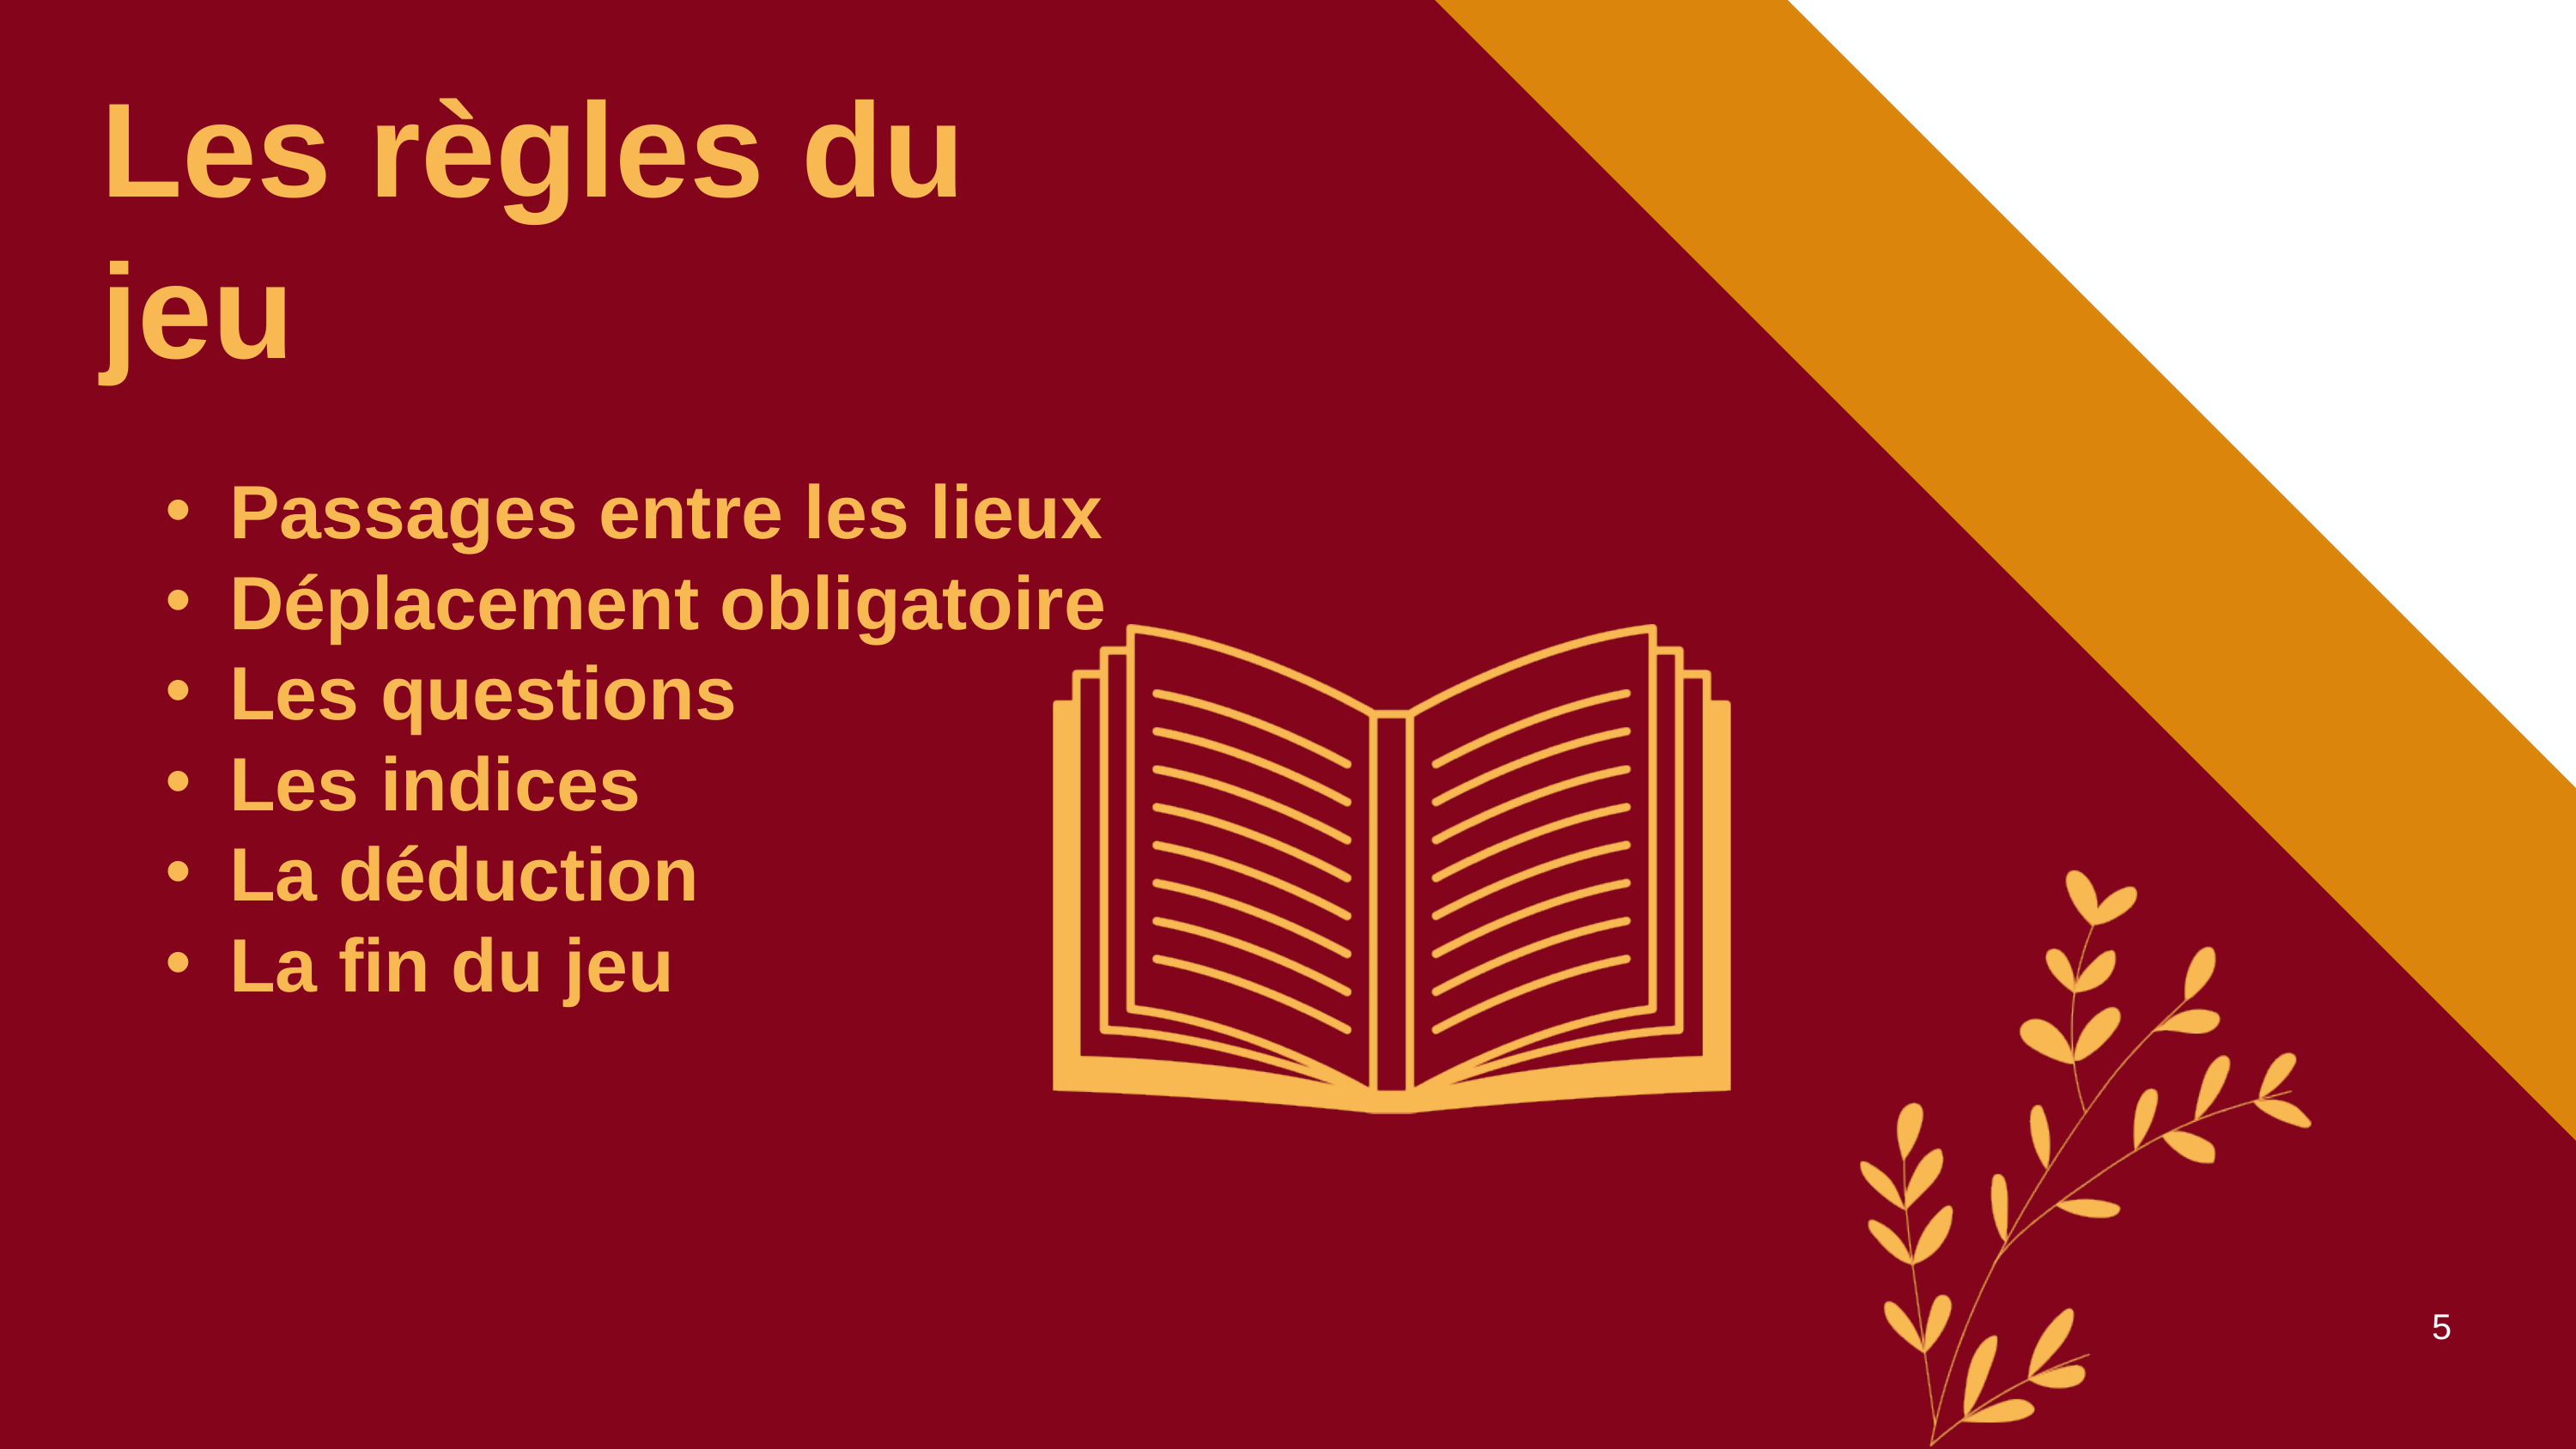

Les règles du jeu

Passages entre les lieux
Déplacement obligatoire
Les questions
Les indices
La déduction
La fin du jeu

5